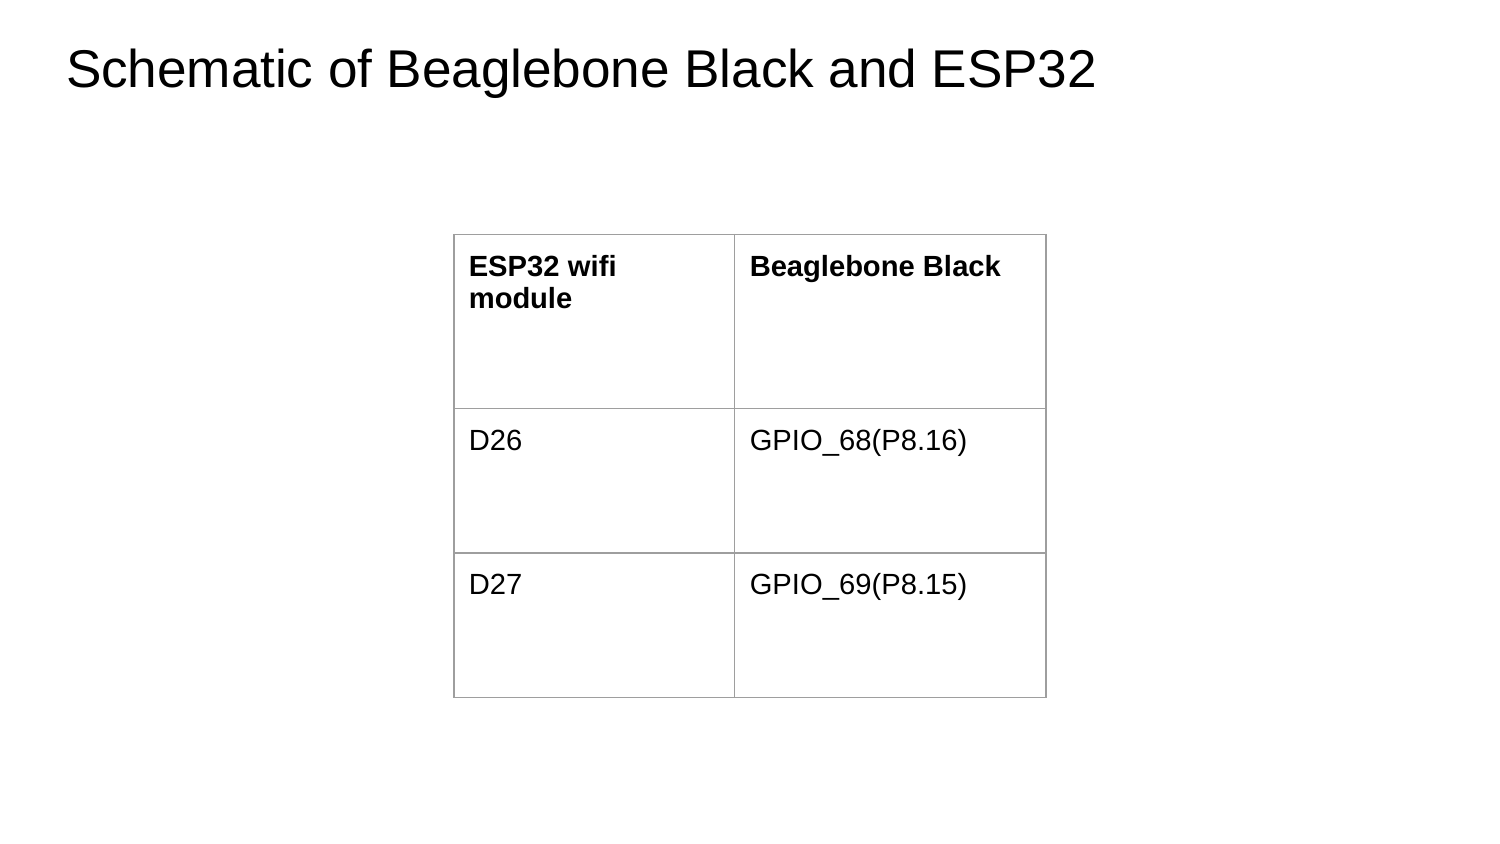

# Schematic of Beaglebone Black and ESP32
| ESP32 wifi module | Beaglebone Black |
| --- | --- |
| D26 | GPIO\_68(P8.16) |
| D27 | GPIO\_69(P8.15) |